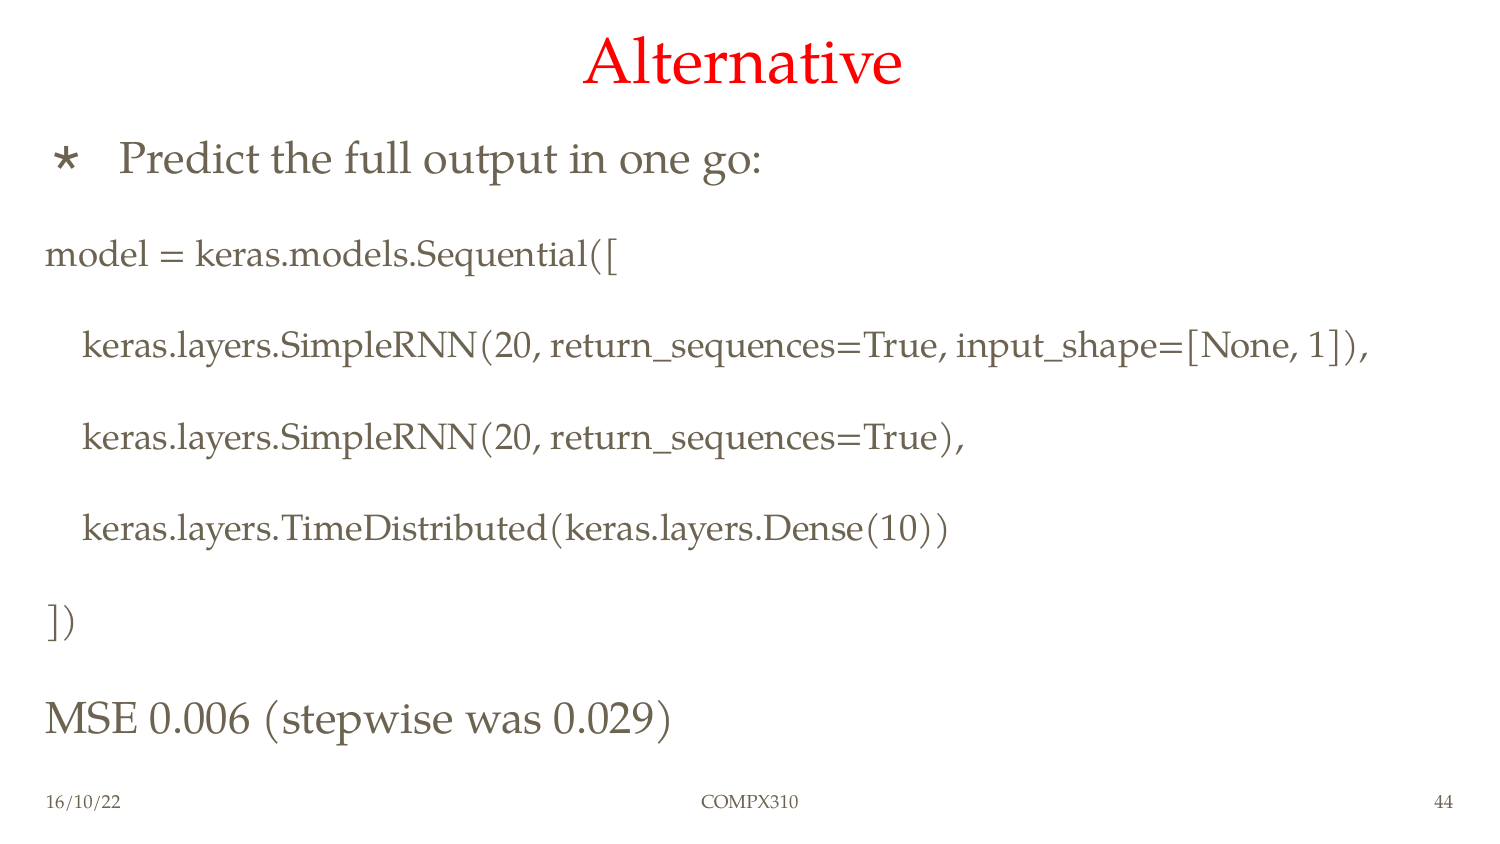

# Alternative
Predict the full output in one go:
model = keras.models.Sequential([
    keras.layers.SimpleRNN(20, return_sequences=True, input_shape=[None, 1]),
    keras.layers.SimpleRNN(20, return_sequences=True),
    keras.layers.TimeDistributed(keras.layers.Dense(10))
])
MSE 0.006 (stepwise was 0.029)

16/10/22
COMPX310
44